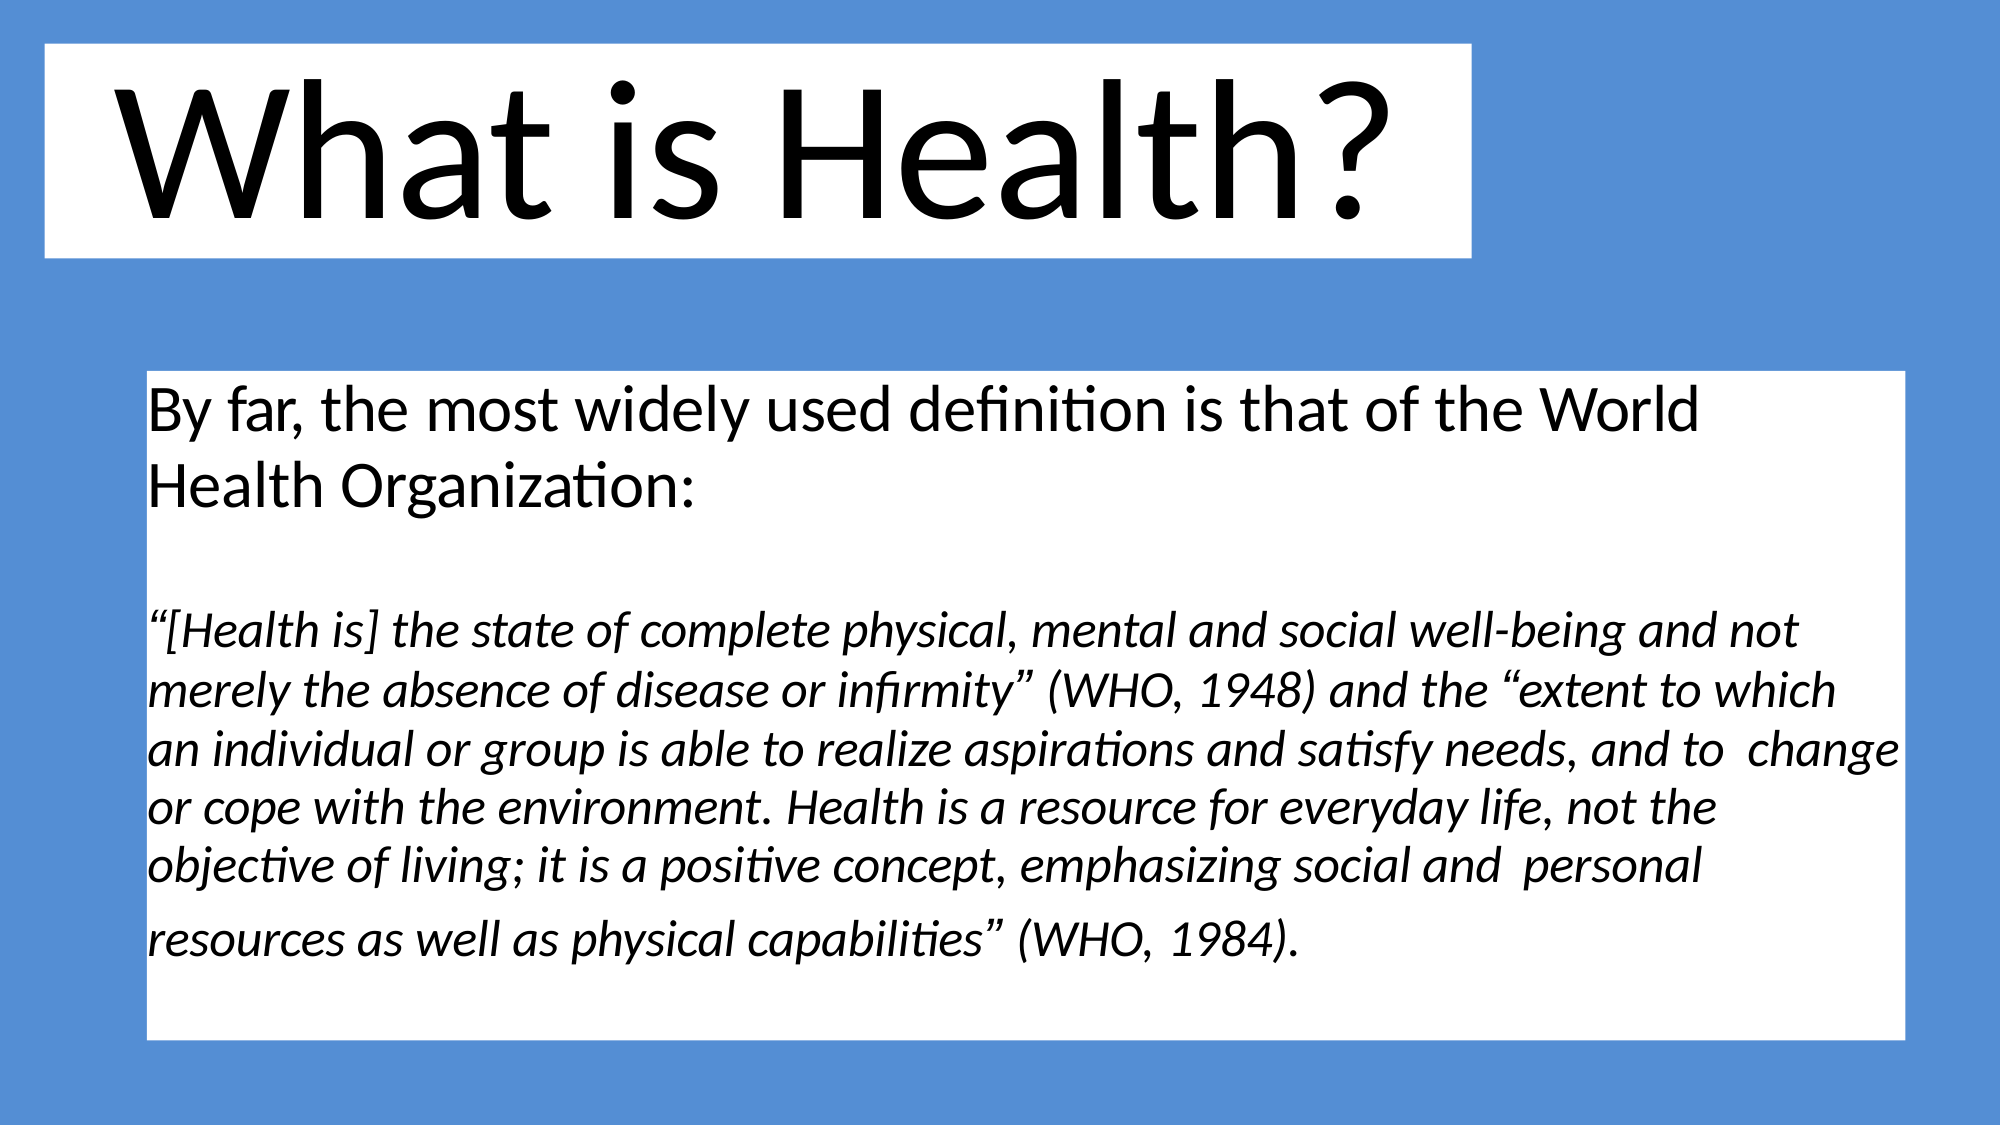

# What is Health?
By far, the most widely used definition is that of the World  Health Organization:

“[Health is] the state of complete physical, mental and social well-being and not  merely the absence of disease or infirmity” (WHO, 1948) and the “extent to which  an individual or group is able to realize aspirations and satisfy needs, and to  change or cope with the environment. Health is a resource for everyday life, not the  objective of living; it is a positive concept, emphasizing social and personal
resources as well as physical capabilities” (WHO, 1984).